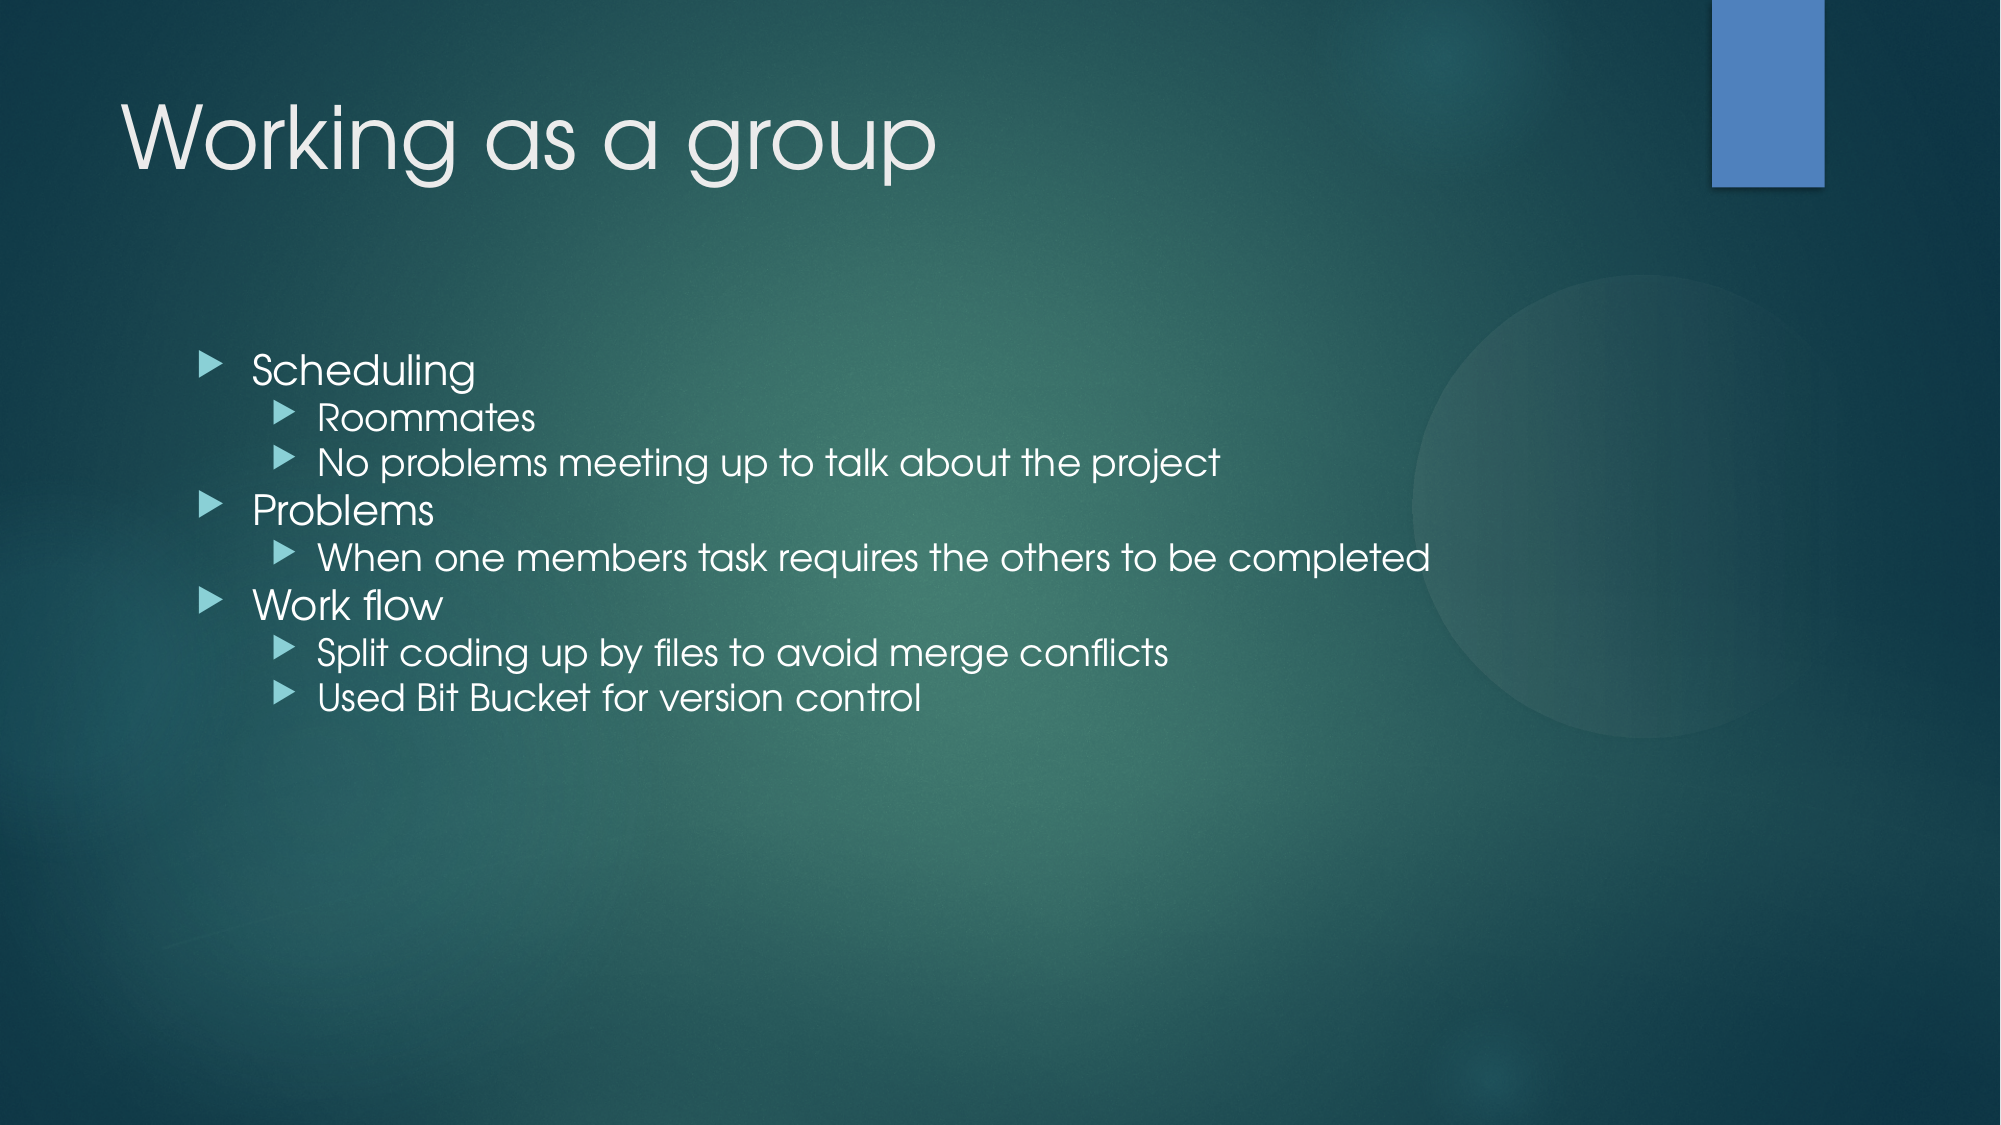

Working as a group
Scheduling
Roommates
No problems meeting up to talk about the project
Problems
When one members task requires the others to be completed
Work flow
Split coding up by files to avoid merge conflicts
Used Bit Bucket for version control